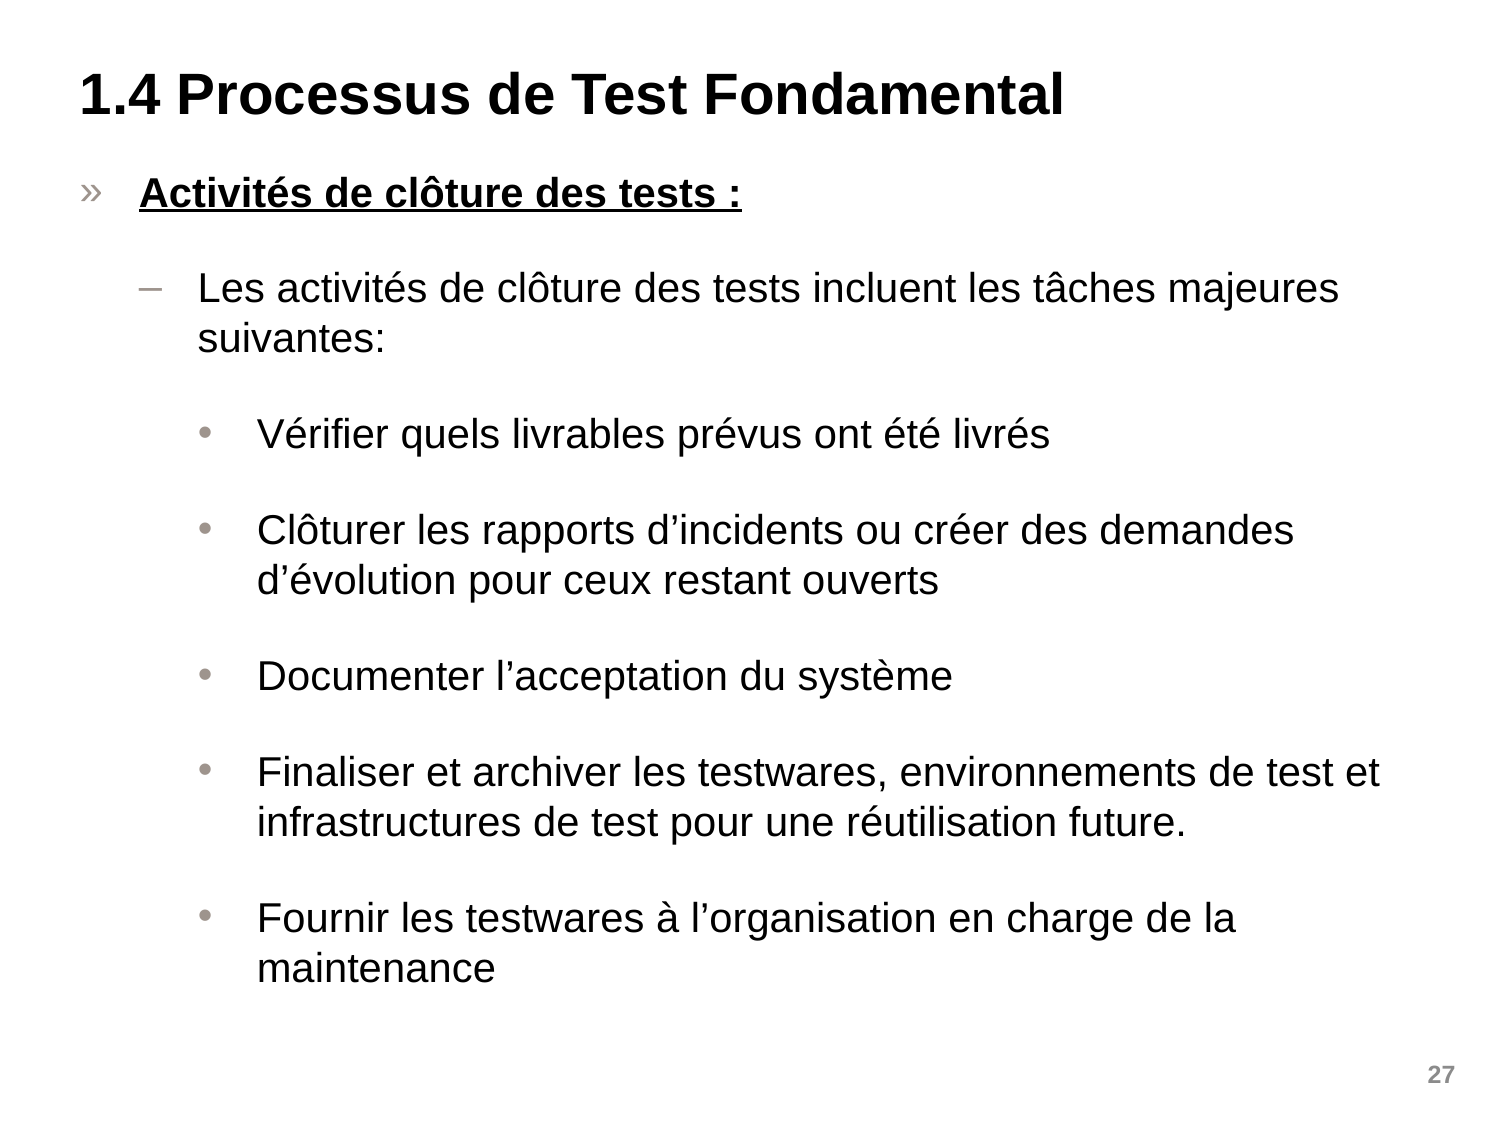

# 1.4 Processus de Test Fondamental
Activités de clôture des tests :
Les activités de clôture des tests incluent les tâches majeures suivantes:
Vérifier quels livrables prévus ont été livrés
Clôturer les rapports d’incidents ou créer des demandes d’évolution pour ceux restant ouverts
Documenter l’acceptation du système
Finaliser et archiver les testwares, environnements de test et infrastructures de test pour une réutilisation future.
Fournir les testwares à l’organisation en charge de la maintenance

27